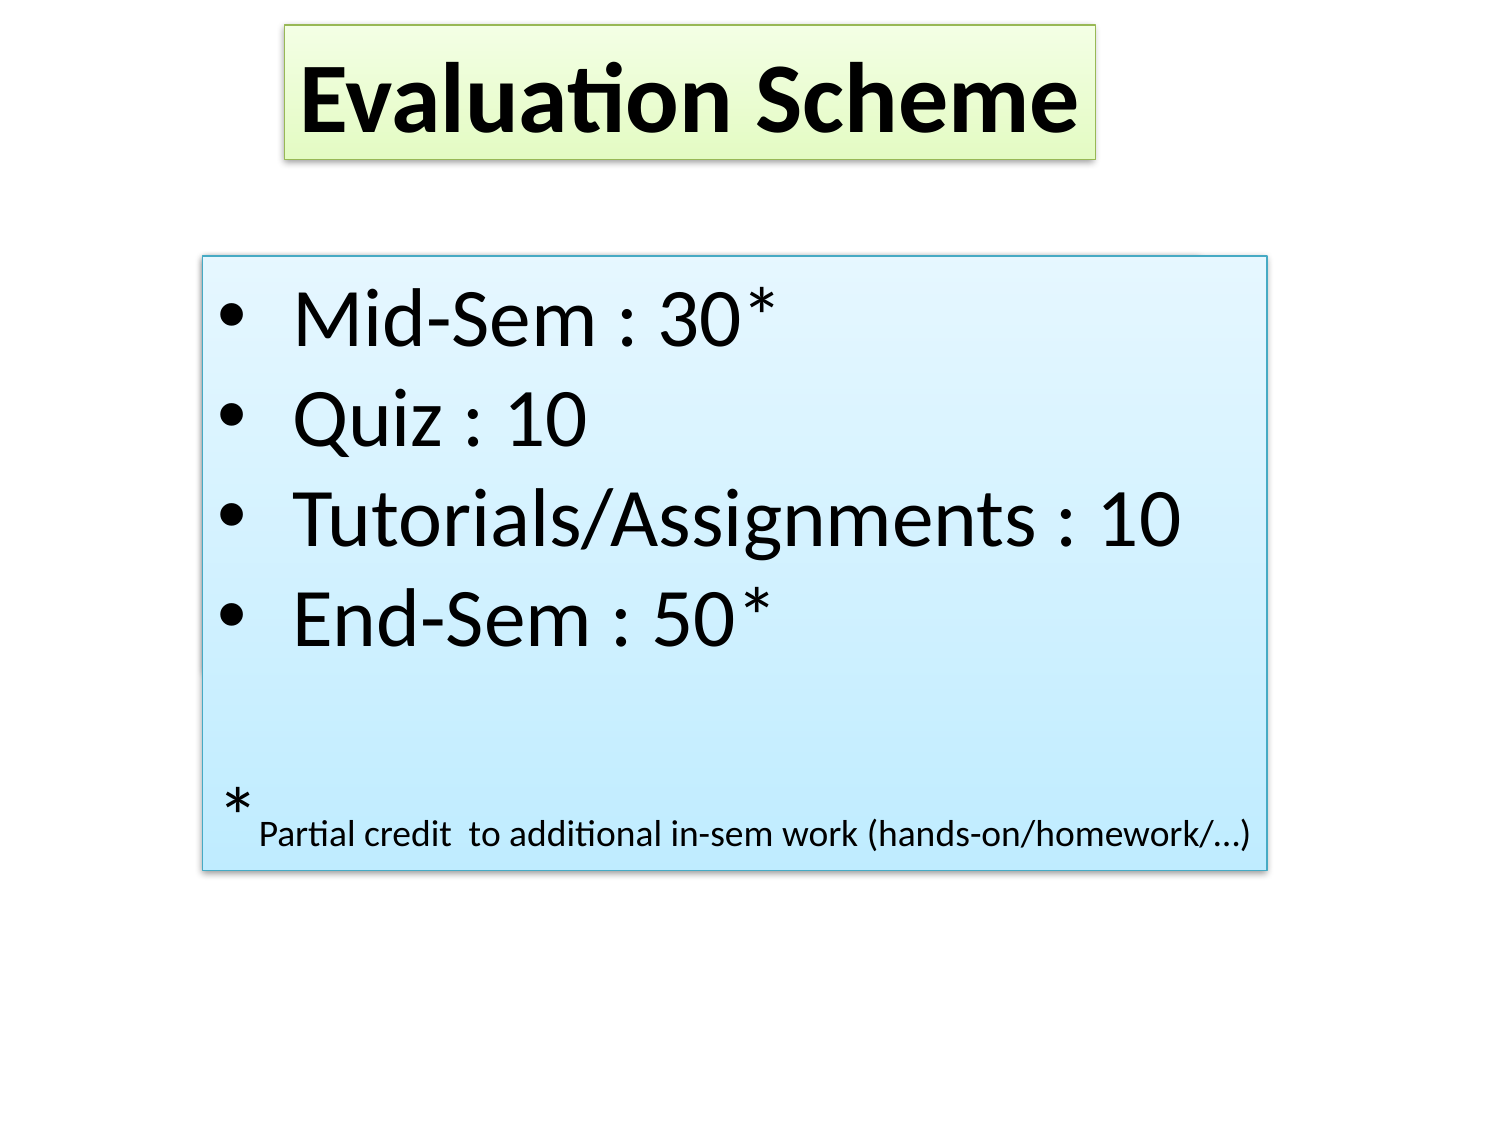

Evaluation Scheme
Mid-Sem : 30
Quiz : 10
Tutorials/Assignments : 10
End-Sem : 50
Mid-Sem : 30*
Quiz : 10
Tutorials/Assignments : 10
End-Sem : 50*

*Partial credit  to additional in-sem work (hands-on/homework/…)